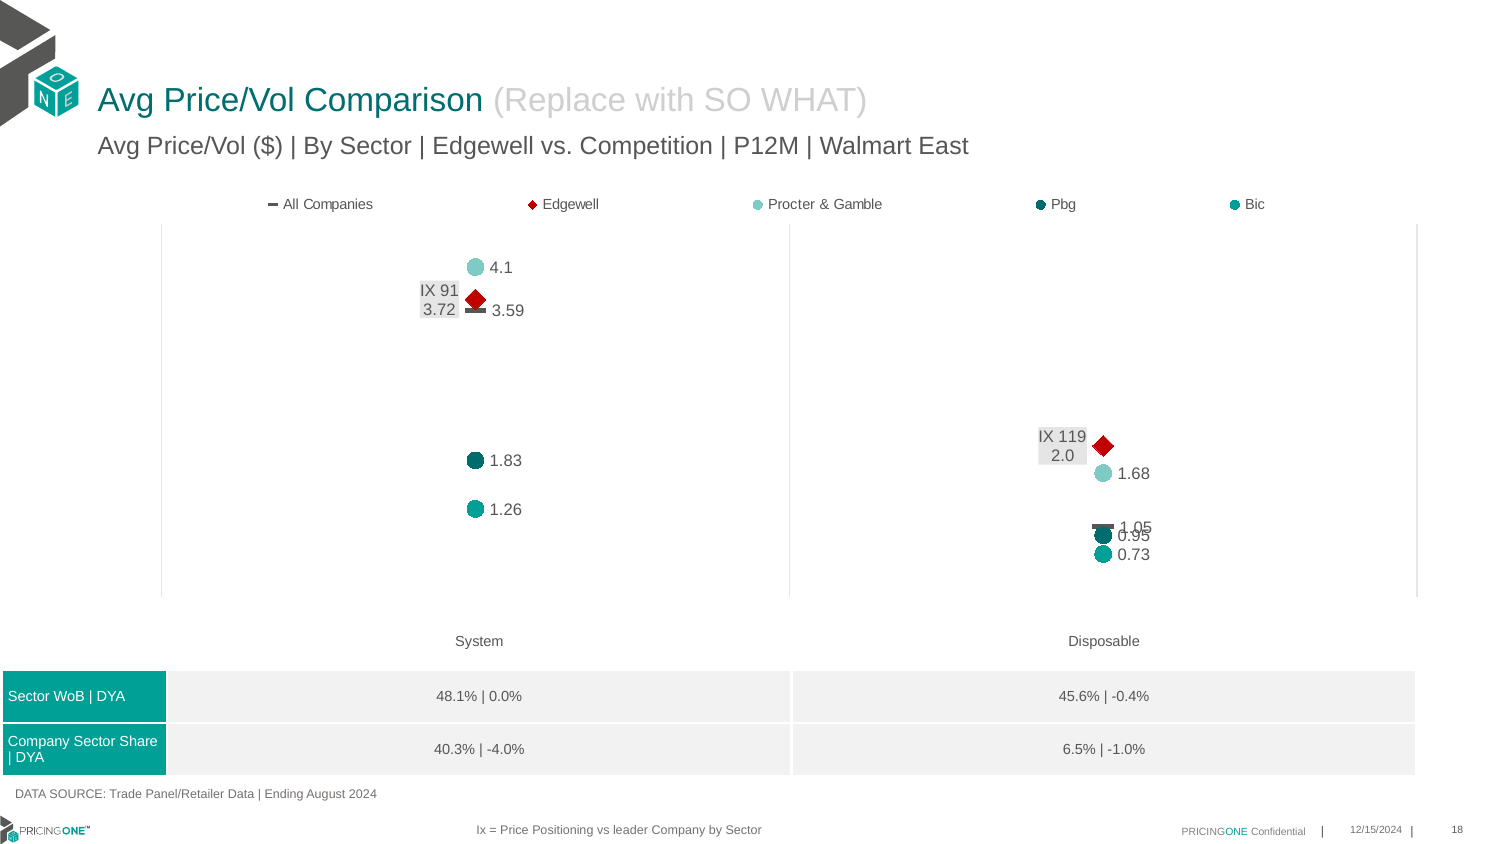

# Avg Price/Vol Comparison (Replace with SO WHAT)
Avg Price/Vol ($) | By Sector | Edgewell vs. Competition | P12M | Walmart East

### Chart

| Category | All Companies | Edgewell | Procter & Gamble | Pbg | Bic |
|---|---|---|---|---|---|
| IX 91 | 3.59 | 3.72 | 4.1 | 1.83 | 1.26 |
| IX 119 | 1.05 | 2.0 | 1.68 | 0.95 | 0.73 |
|  | System | Disposable |
| --- | --- | --- |
| Sector WoB | DYA | 48.1% | 0.0% | 45.6% | -0.4% |
| Company Sector Share | DYA | 40.3% | -4.0% | 6.5% | -1.0% |
DATA SOURCE: Trade Panel/Retailer Data | Ending August 2024
Ix = Price Positioning vs leader Company by Sector
12/15/2024
18